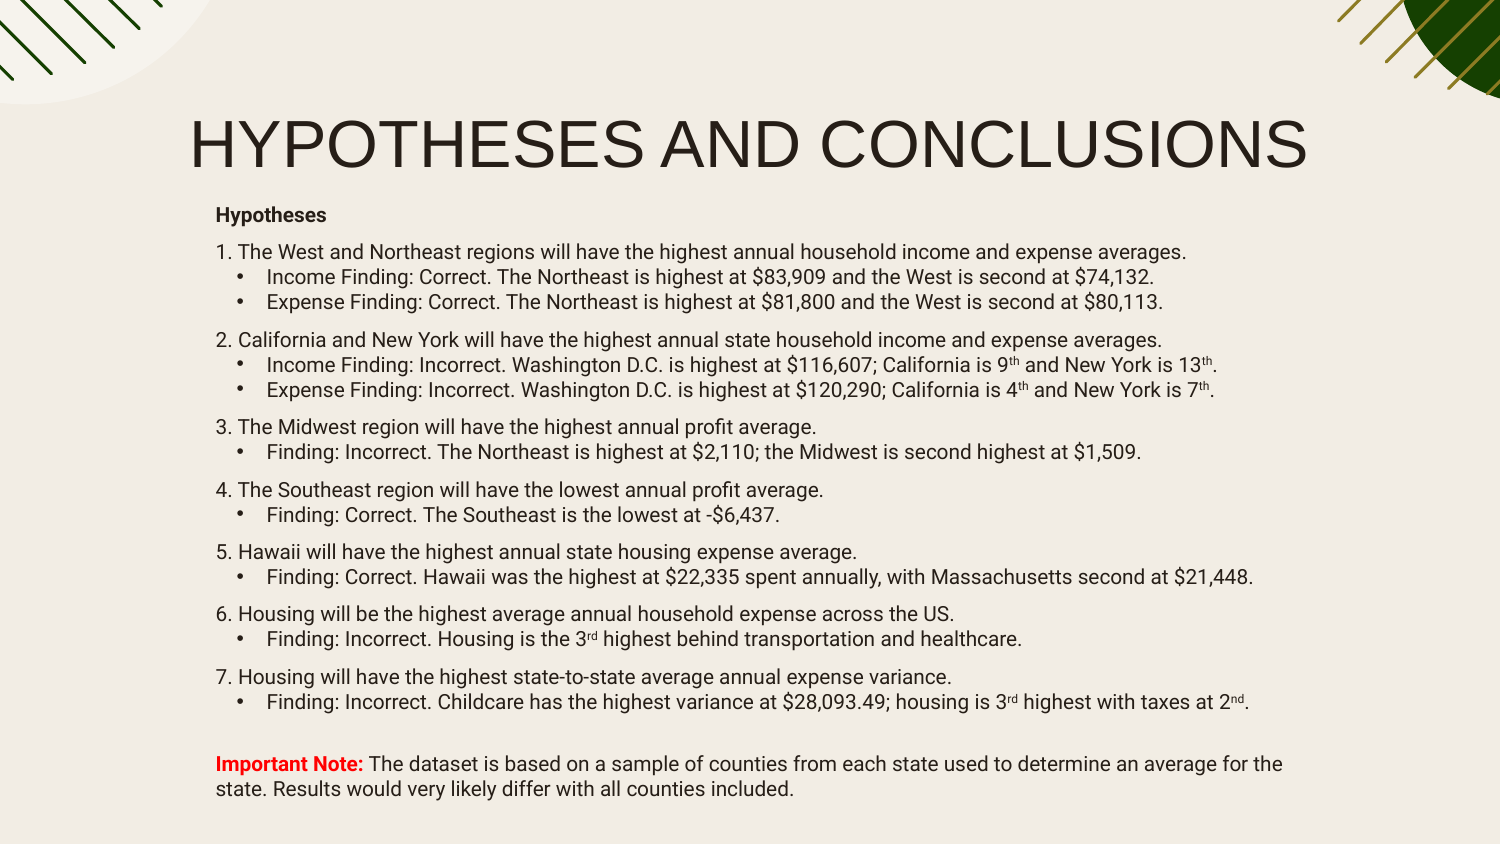

# HYPOTHESES AND CONCLUSIONS
Hypotheses
1. The West and Northeast regions will have the highest annual household income and expense averages.
Income Finding: Correct. The Northeast is highest at $83,909 and the West is second at $74,132.
Expense Finding: Correct. The Northeast is highest at $81,800 and the West is second at $80,113.
2. California and New York will have the highest annual state household income and expense averages.
Income Finding: Incorrect. Washington D.C. is highest at $116,607; California is 9th and New York is 13th.
Expense Finding: Incorrect. Washington D.C. is highest at $120,290; California is 4th and New York is 7th.
3. The Midwest region will have the highest annual profit average.
Finding: Incorrect. The Northeast is highest at $2,110; the Midwest is second highest at $1,509.
4. The Southeast region will have the lowest annual profit average.
Finding: Correct. The Southeast is the lowest at -$6,437.
5. Hawaii will have the highest annual state housing expense average.
Finding: Correct. Hawaii was the highest at $22,335 spent annually, with Massachusetts second at $21,448.
6. Housing will be the highest average annual household expense across the US.
Finding: Incorrect. Housing is the 3rd highest behind transportation and healthcare.
7. Housing will have the highest state-to-state average annual expense variance.
Finding: Incorrect. Childcare has the highest variance at $28,093.49; housing is 3rd highest with taxes at 2nd.
Important Note: The dataset is based on a sample of counties from each state used to determine an average for the state. Results would very likely differ with all counties included.